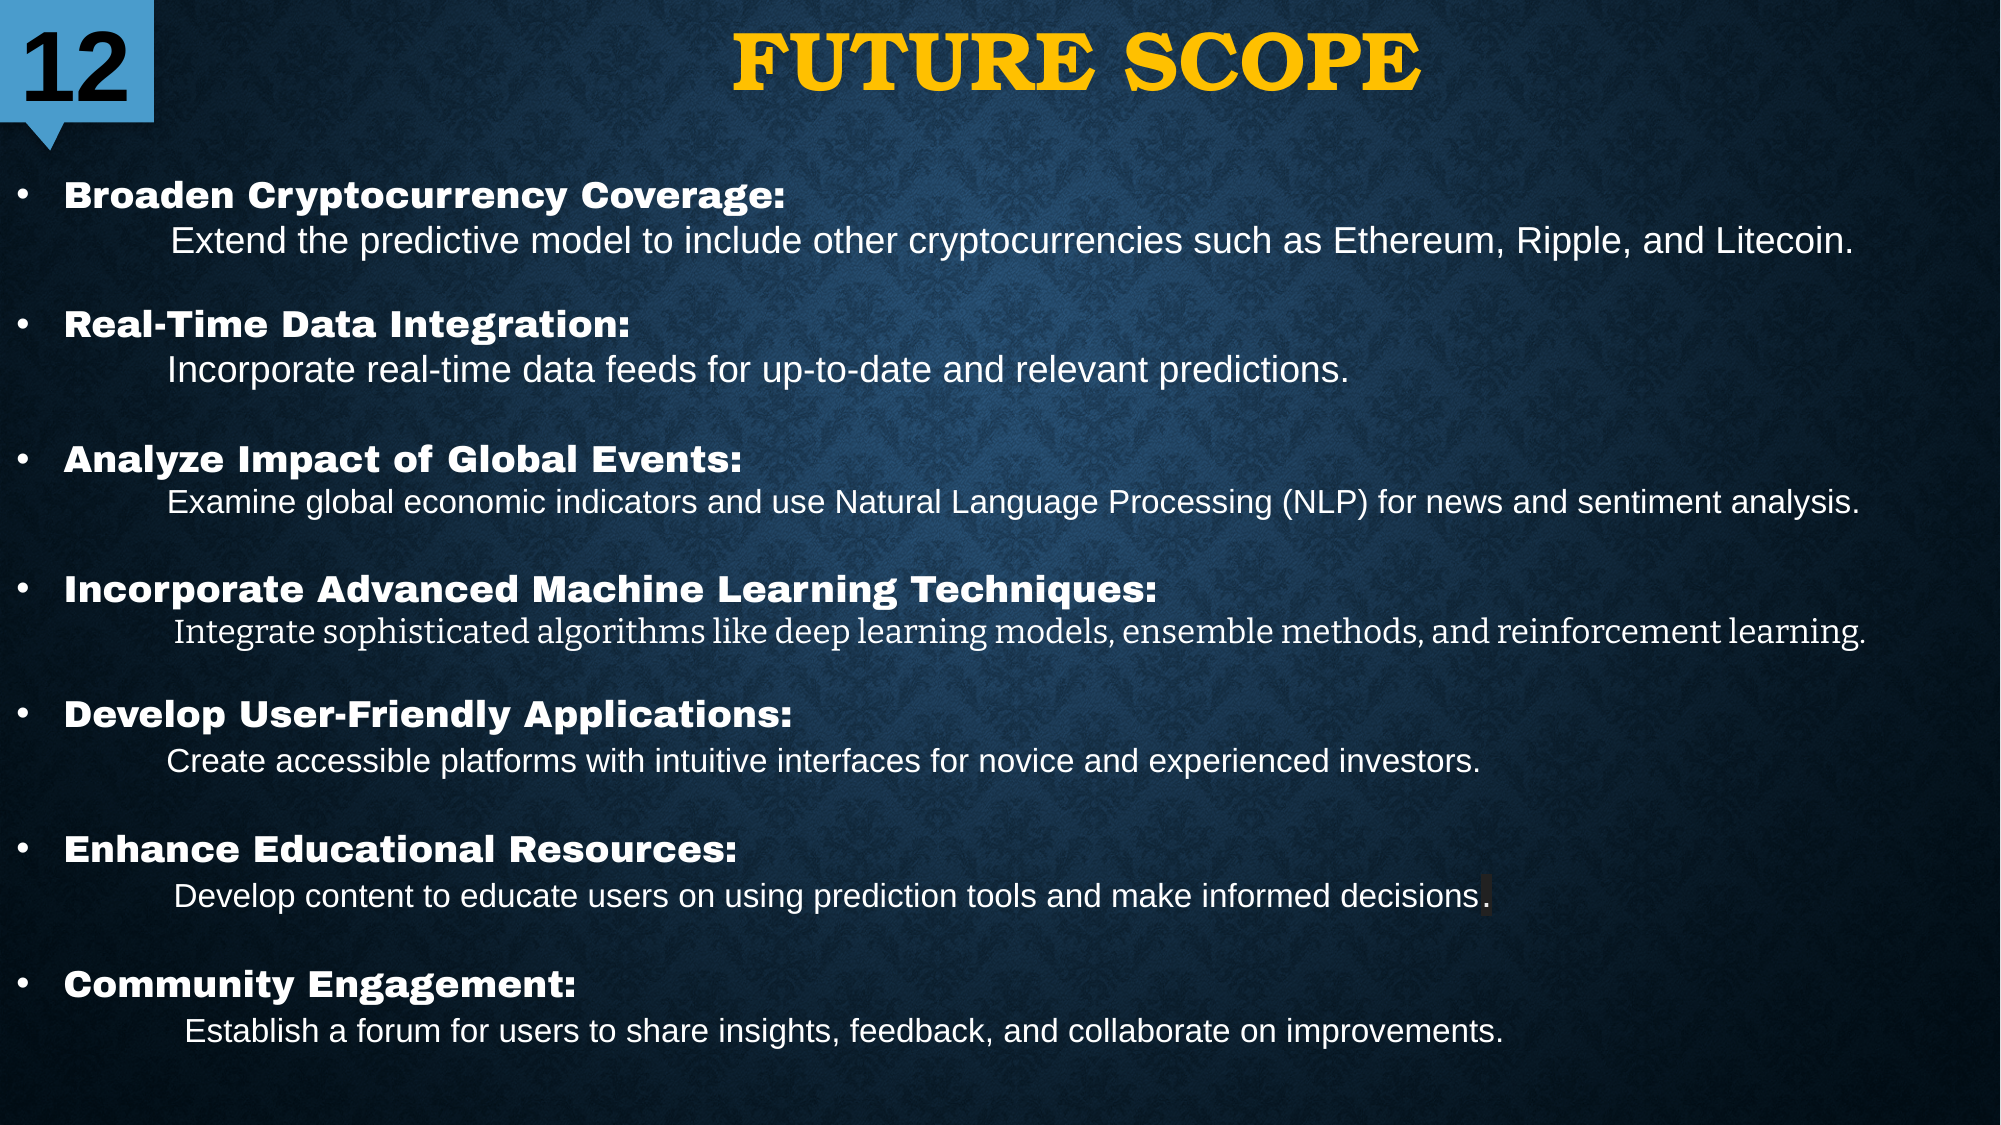

FUTURE SCOPE
12
Broaden Cryptocurrency Coverage:
              Extend the predictive model to include other cryptocurrencies such as Ethereum, Ripple, and Litecoin.

Real-Time Data Integration:
              Incorporate real-time data feeds for up-to-date and relevant predictions.

Analyze Impact of Global Events:
              Examine global economic indicators and use Natural Language Processing (NLP) for news and sentiment analysis.

Incorporate Advanced Machine Learning Techniques:
                 Integrate sophisticated algorithms like deep learning models, ensemble methods, and reinforcement learning.

Develop User-Friendly Applications:
            Create accessible platforms with intuitive interfaces for novice and experienced investors.

Enhance Educational Resources:
                 Develop content to educate users on using prediction tools and make informed decisions.

Community Engagement:
                Establish a forum for users to share insights, feedback, and collaborate on improvements.